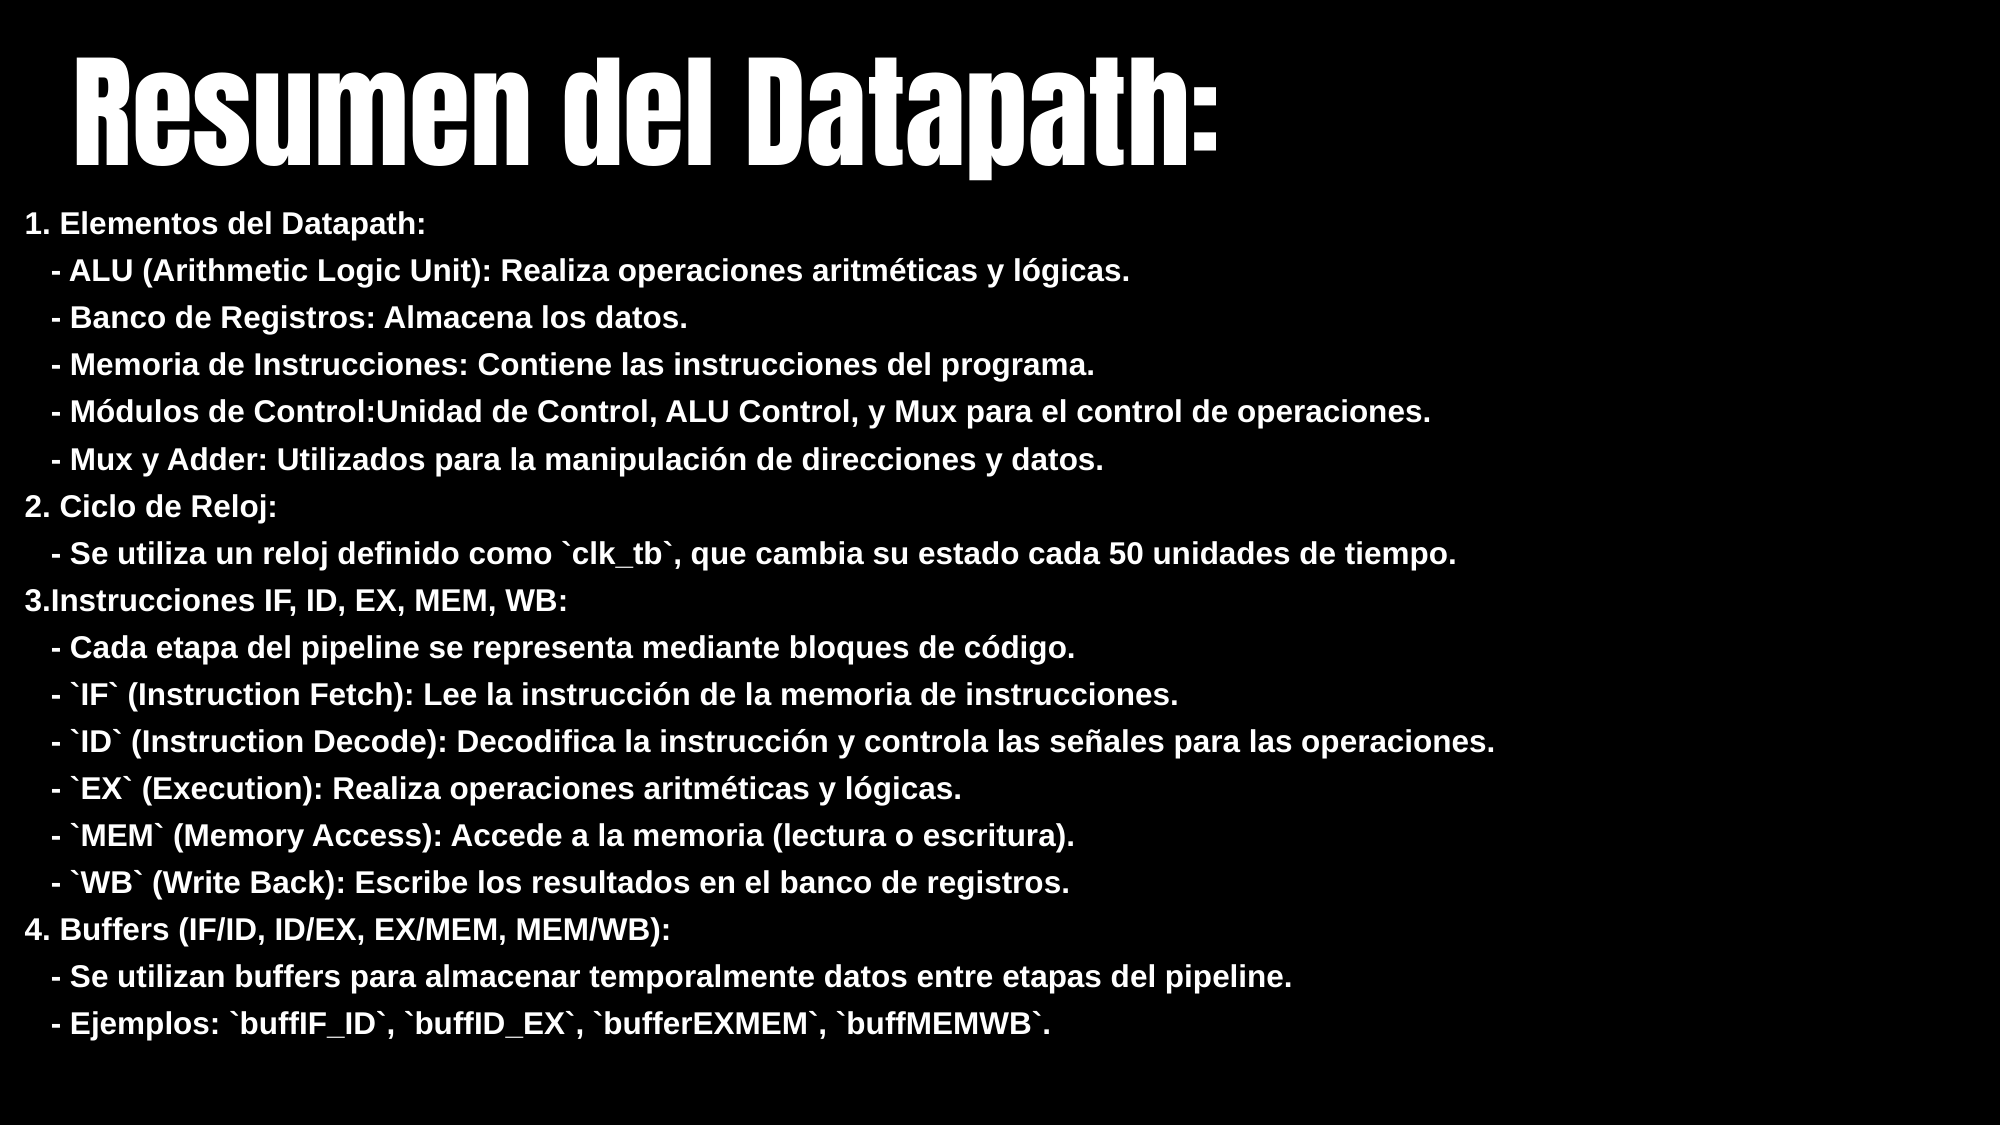

# Resumen del Datapath:
1. Elementos del Datapath:
   - ALU (Arithmetic Logic Unit): Realiza operaciones aritméticas y lógicas.
   - Banco de Registros: Almacena los datos.
   - Memoria de Instrucciones: Contiene las instrucciones del programa.
   - Módulos de Control:Unidad de Control, ALU Control, y Mux para el control de operaciones.
   - Mux y Adder: Utilizados para la manipulación de direcciones y datos.
2. Ciclo de Reloj:
   - Se utiliza un reloj definido como `clk_tb`, que cambia su estado cada 50 unidades de tiempo.
3.Instrucciones IF, ID, EX, MEM, WB:
   - Cada etapa del pipeline se representa mediante bloques de código.
   - `IF` (Instruction Fetch): Lee la instrucción de la memoria de instrucciones.
   - `ID` (Instruction Decode): Decodifica la instrucción y controla las señales para las operaciones.
   - `EX` (Execution): Realiza operaciones aritméticas y lógicas.
   - `MEM` (Memory Access): Accede a la memoria (lectura o escritura).
   - `WB` (Write Back): Escribe los resultados en el banco de registros.
4. Buffers (IF/ID, ID/EX, EX/MEM, MEM/WB):
   - Se utilizan buffers para almacenar temporalmente datos entre etapas del pipeline.
   - Ejemplos: `buffIF_ID`, `buffID_EX`, `bufferEXMEM`, `buffMEMWB`.